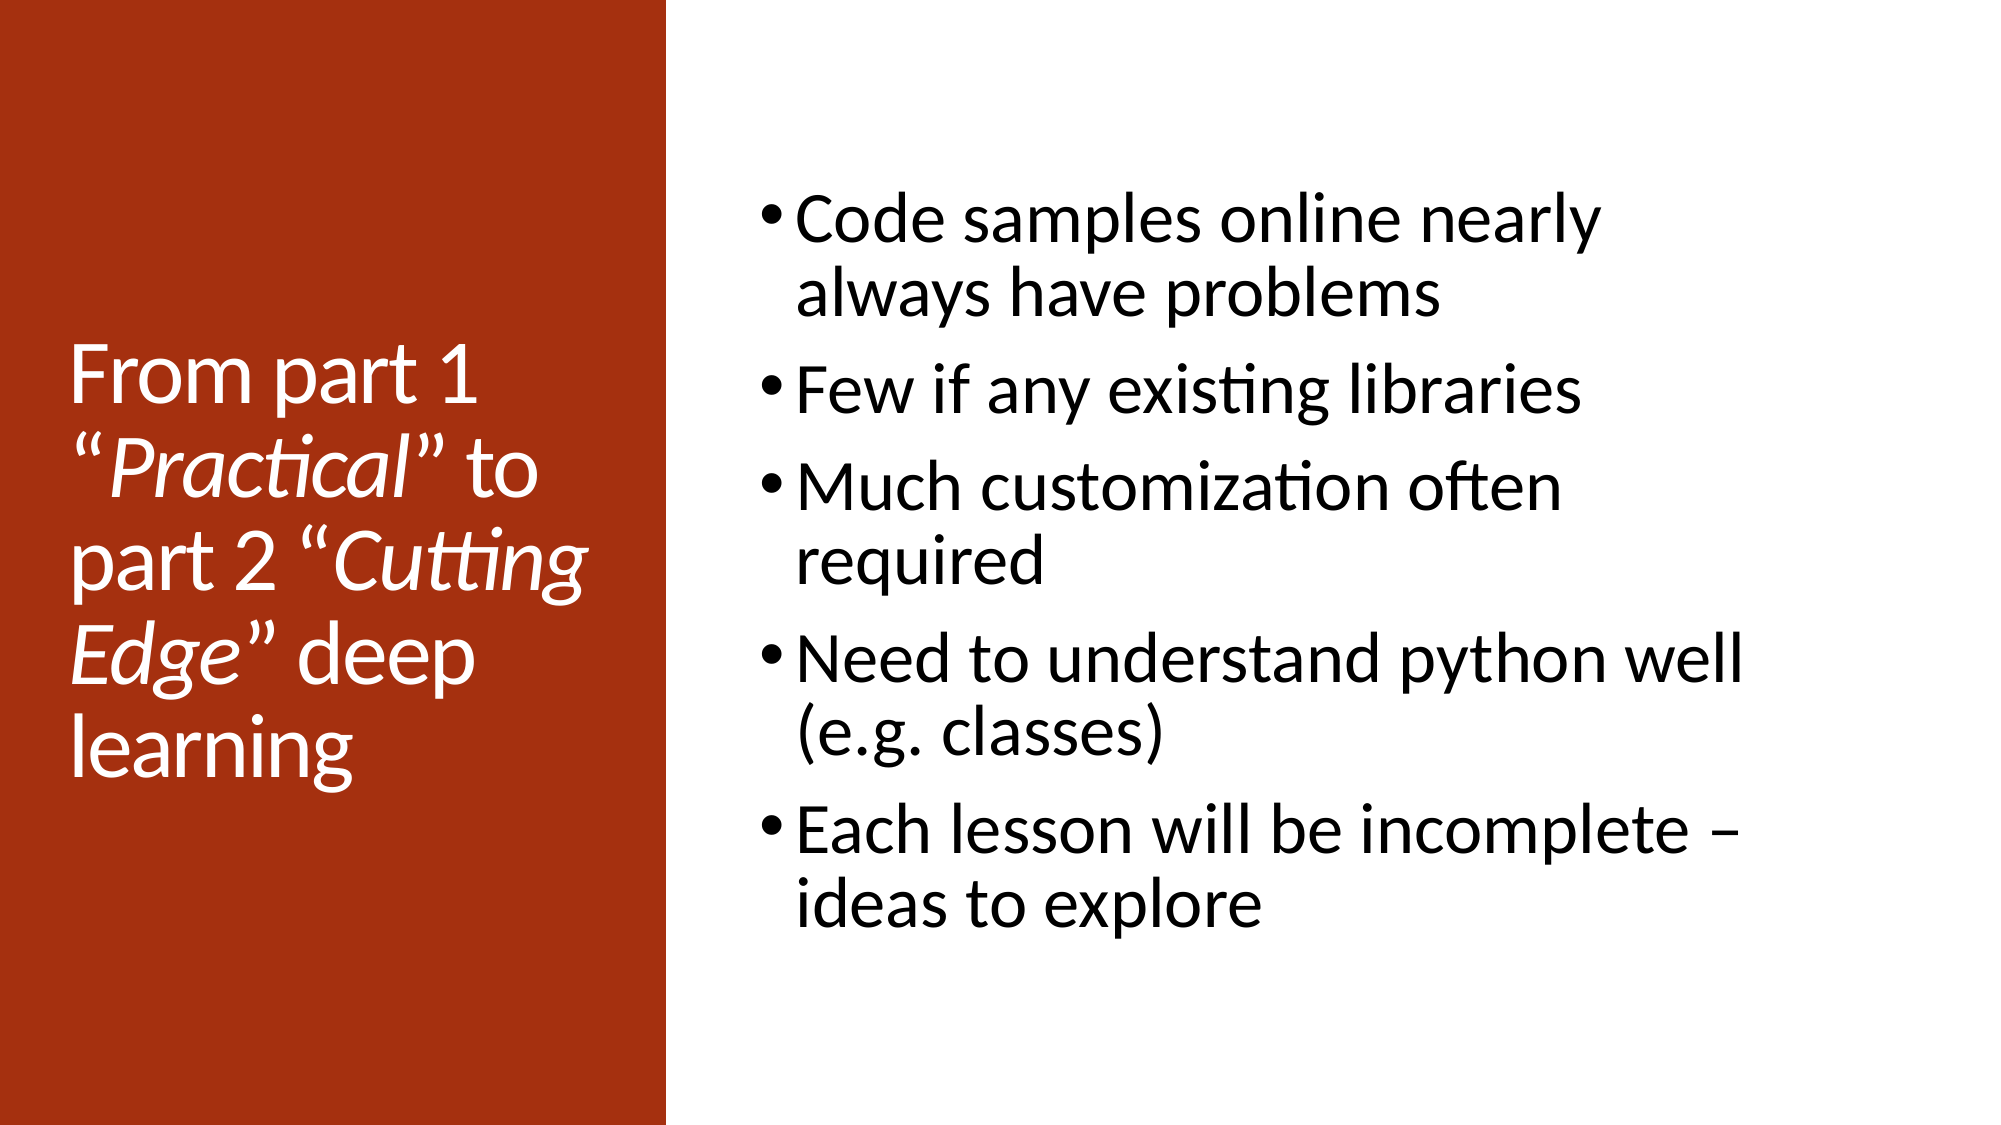

# From part 1 “Practical” to part 2 “Cutting Edge” deep learning
Code samples online nearly always have problems
Few if any existing libraries
Much customization often required
Need to understand python well (e.g. classes)
Each lesson will be incomplete – ideas to explore